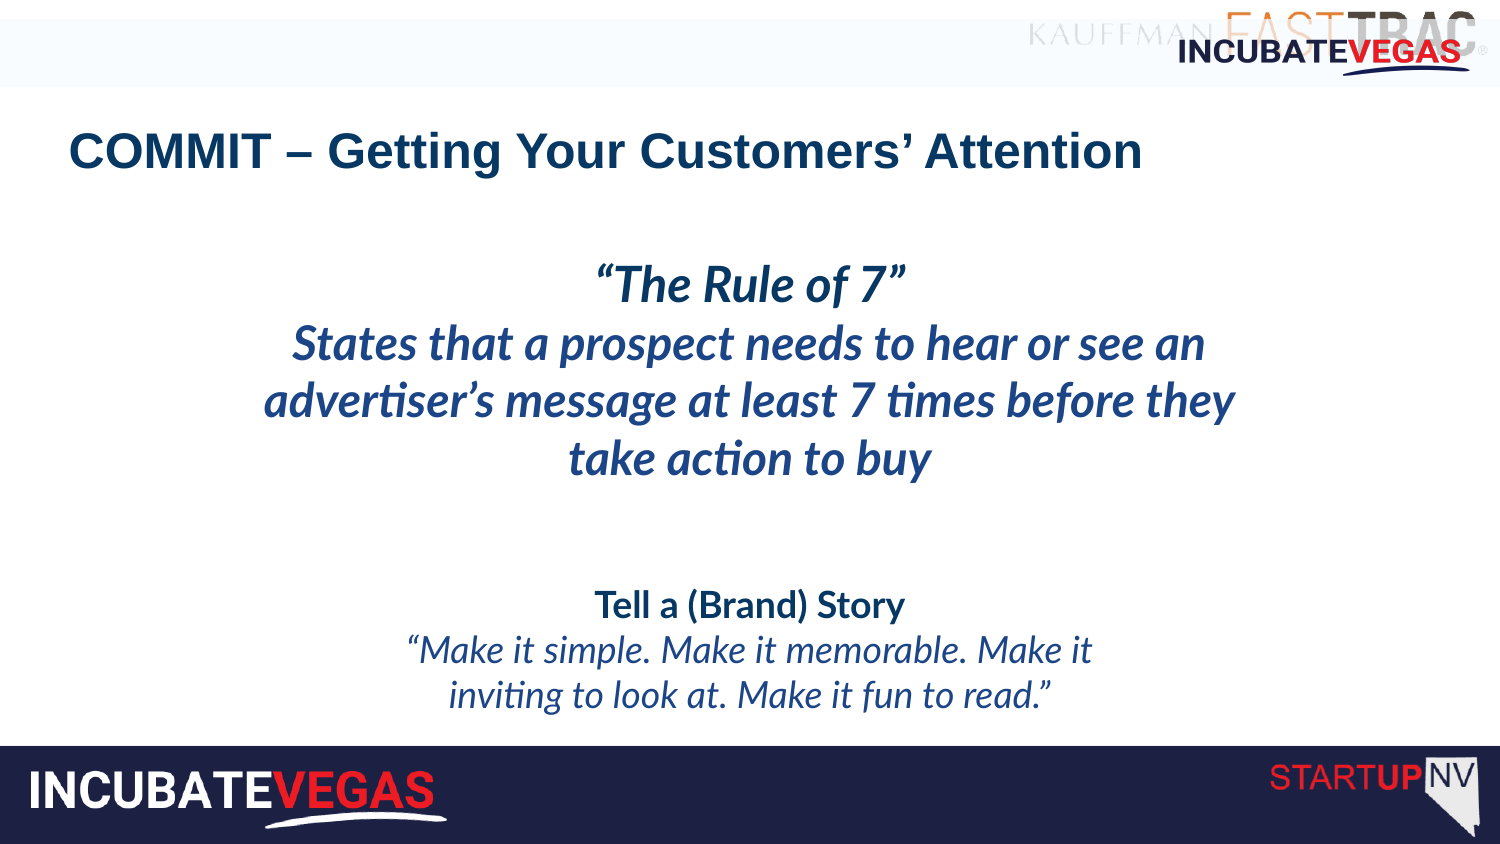

COMMIT – Getting Your Customers’ Attention
“The Rule of 7”
States that a prospect needs to hear or see an advertiser’s message at least 7 times before they take action to buy

Tell a (Brand) Story
“Make it simple. Make it memorable. Make it inviting to look at. Make it fun to read.”